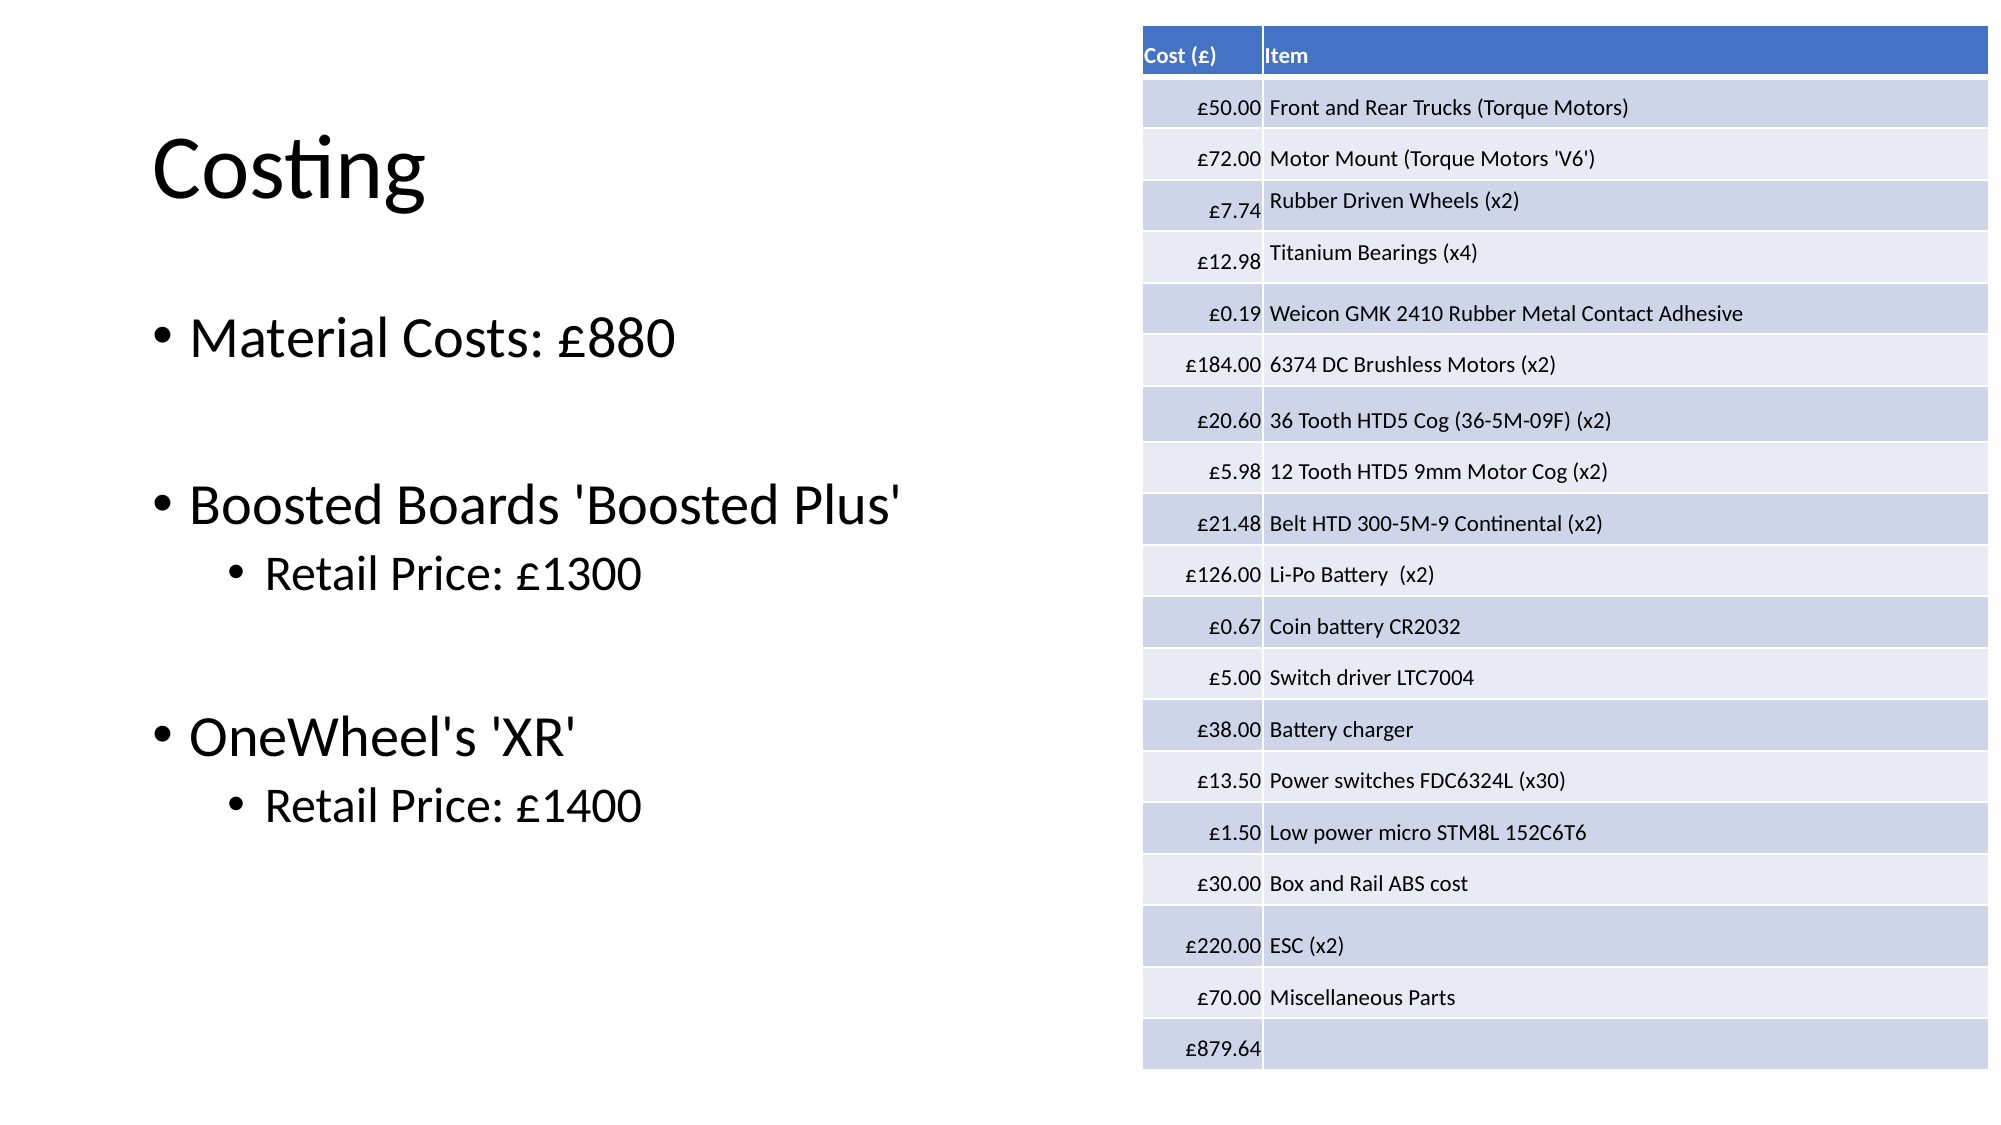

| Cost (£) | Item |
| --- | --- |
| £50.00 | Front and Rear Trucks (Torque Motors) |
| £72.00 | Motor Mount (Torque Motors 'V6') |
| £7.74 | Rubber Driven Wheels (x2) |
| £12.98 | Titanium Bearings (x4) |
| £0.19 | Weicon GMK 2410 Rubber Metal Contact Adhesive |
| £184.00 | 6374 DC Brushless Motors (x2) |
| £20.60 | 36 Tooth HTD5 Cog (36-5M-09F) (x2) |
| £5.98 | 12 Tooth HTD5 9mm Motor Cog (x2) |
| £21.48 | Belt HTD 300-5M-9 Continental (x2) |
| £126.00 | Li-Po Battery  (x2) |
| £0.67 | Coin battery CR2032 |
| £5.00 | Switch driver LTC7004 |
| £38.00 | Battery charger |
| £13.50 | Power switches FDC6324L (x30) |
| £1.50 | Low power micro STM8L 152C6T6 |
| £30.00 | Box and Rail ABS cost |
| £220.00 | ESC (x2) |
| £70.00 | Miscellaneous Parts |
| £879.64 |  |
# Costing
Material Costs: £880

Boosted Boards 'Boosted Plus'
Retail Price: £1300

OneWheel's 'XR'
Retail Price: £1400